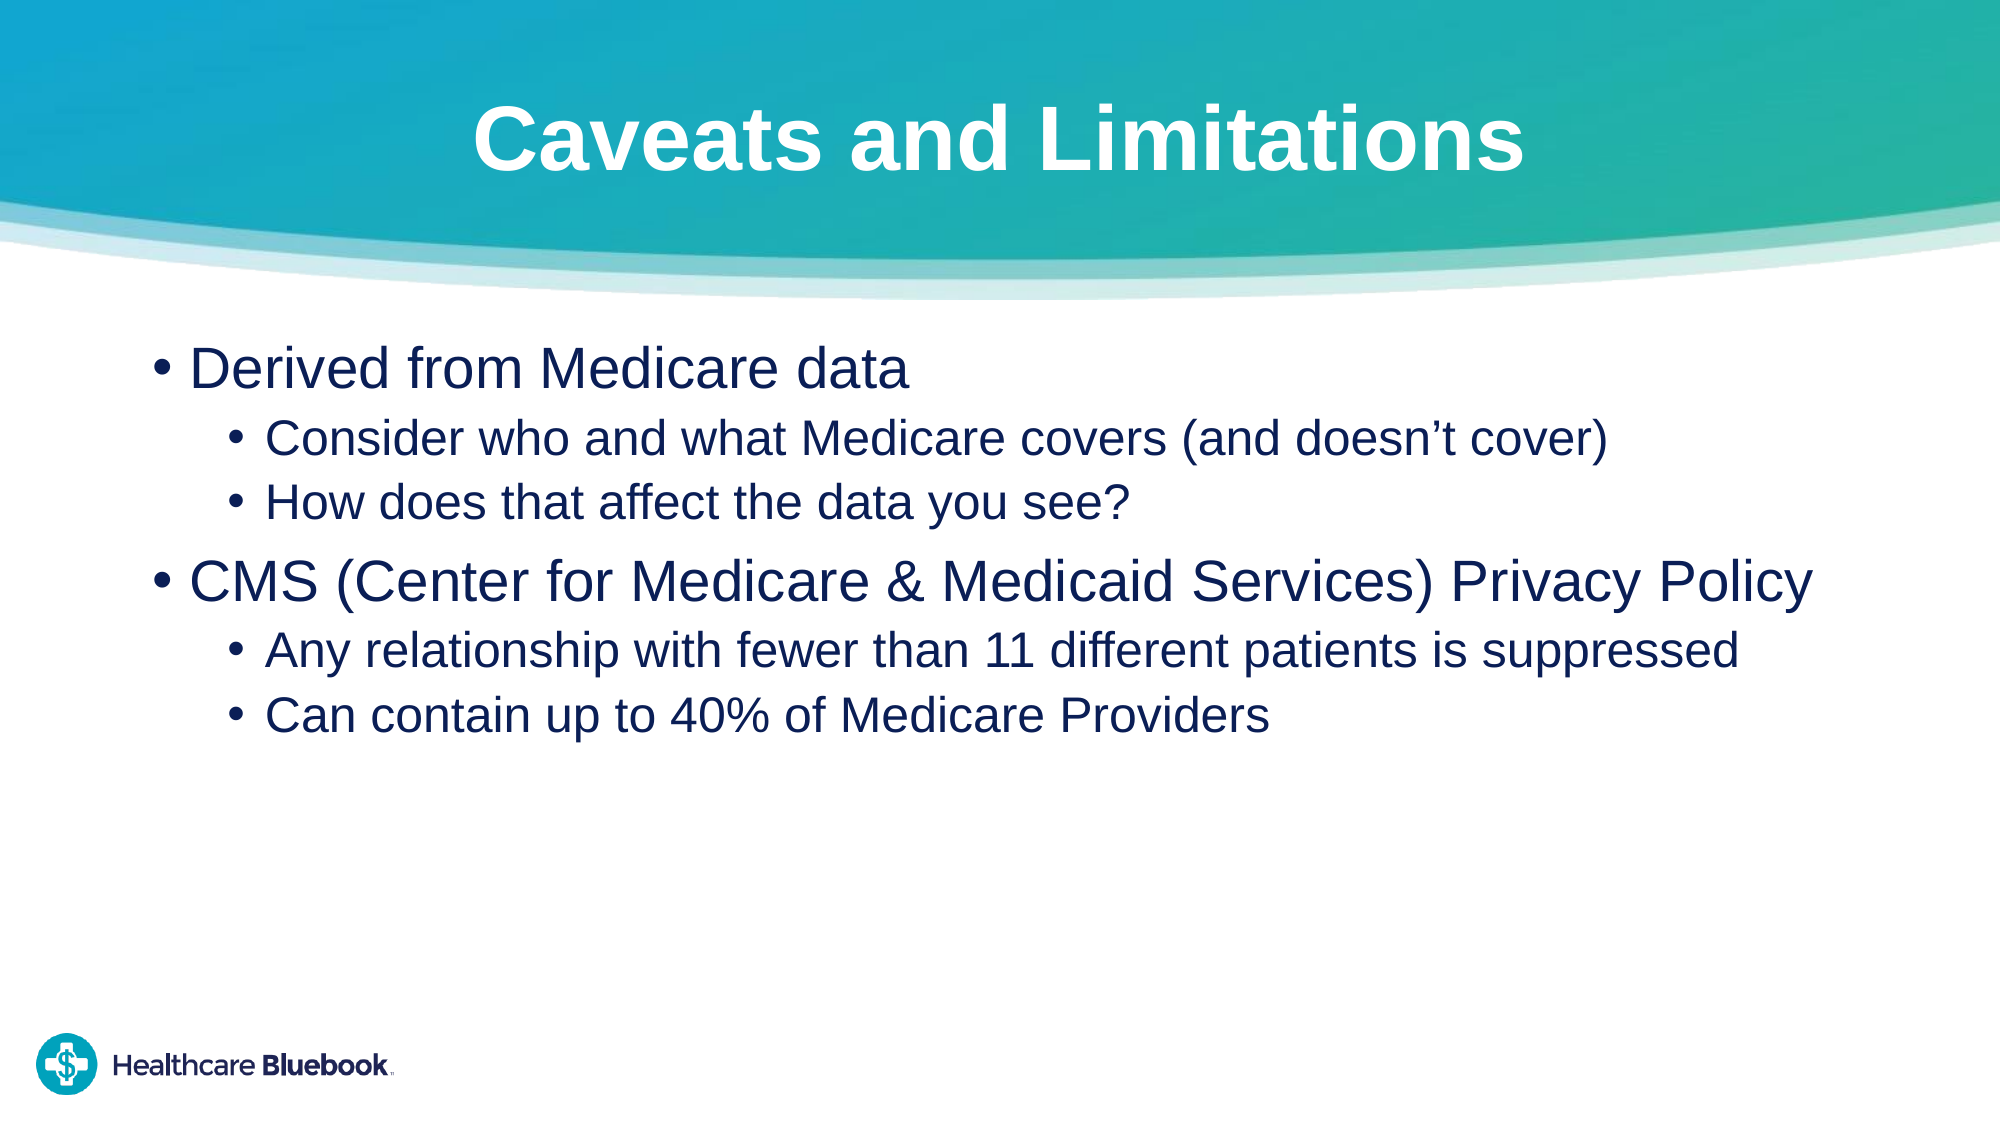

# Caveats and Limitations
Derived from Medicare data
Consider who and what Medicare covers (and doesn’t cover)
How does that affect the data you see?
CMS (Center for Medicare & Medicaid Services) Privacy Policy
Any relationship with fewer than 11 different patients is suppressed
Can contain up to 40% of Medicare Providers